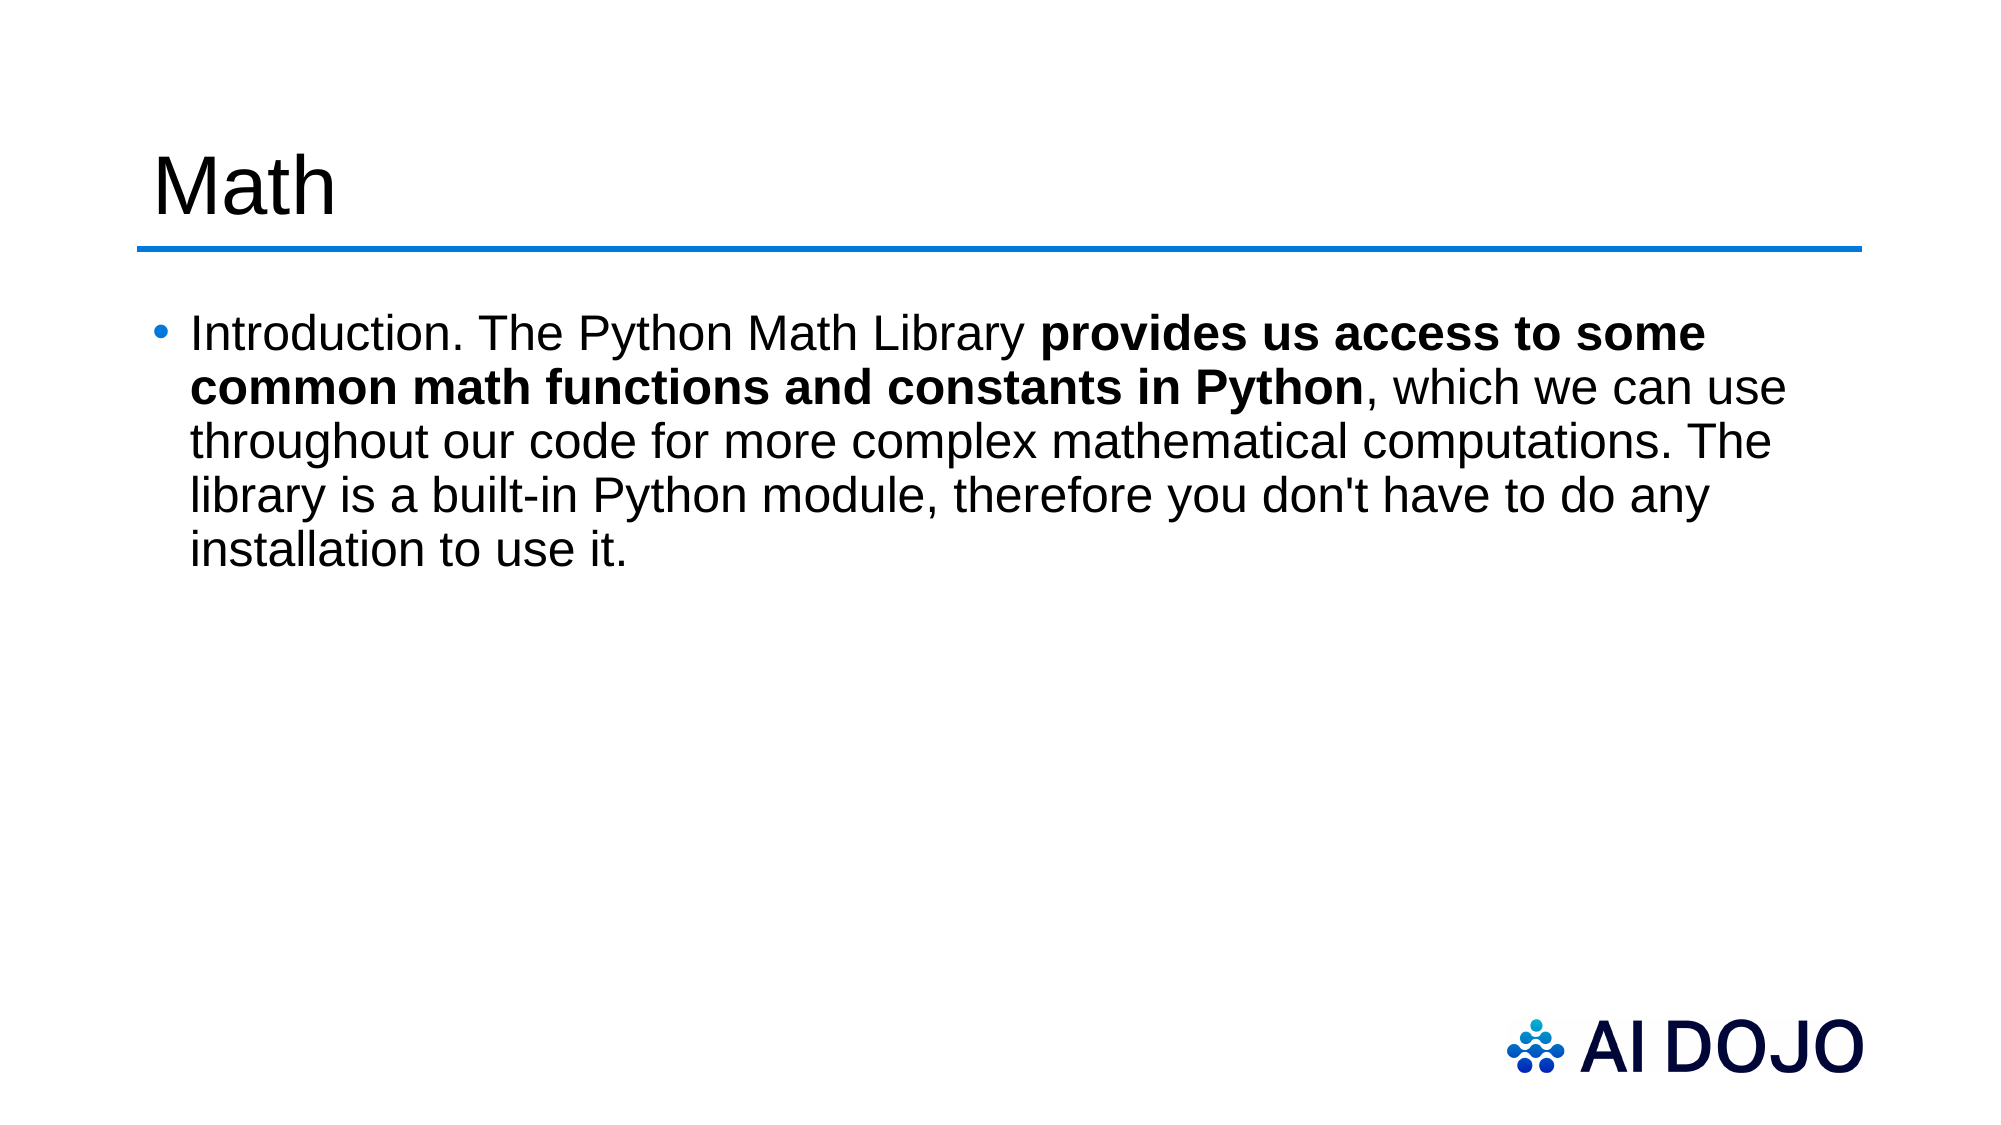

# Math
Introduction. The Python Math Library provides us access to some common math functions and constants in Python, which we can use throughout our code for more complex mathematical computations. The library is a built-in Python module, therefore you don't have to do any installation to use it.